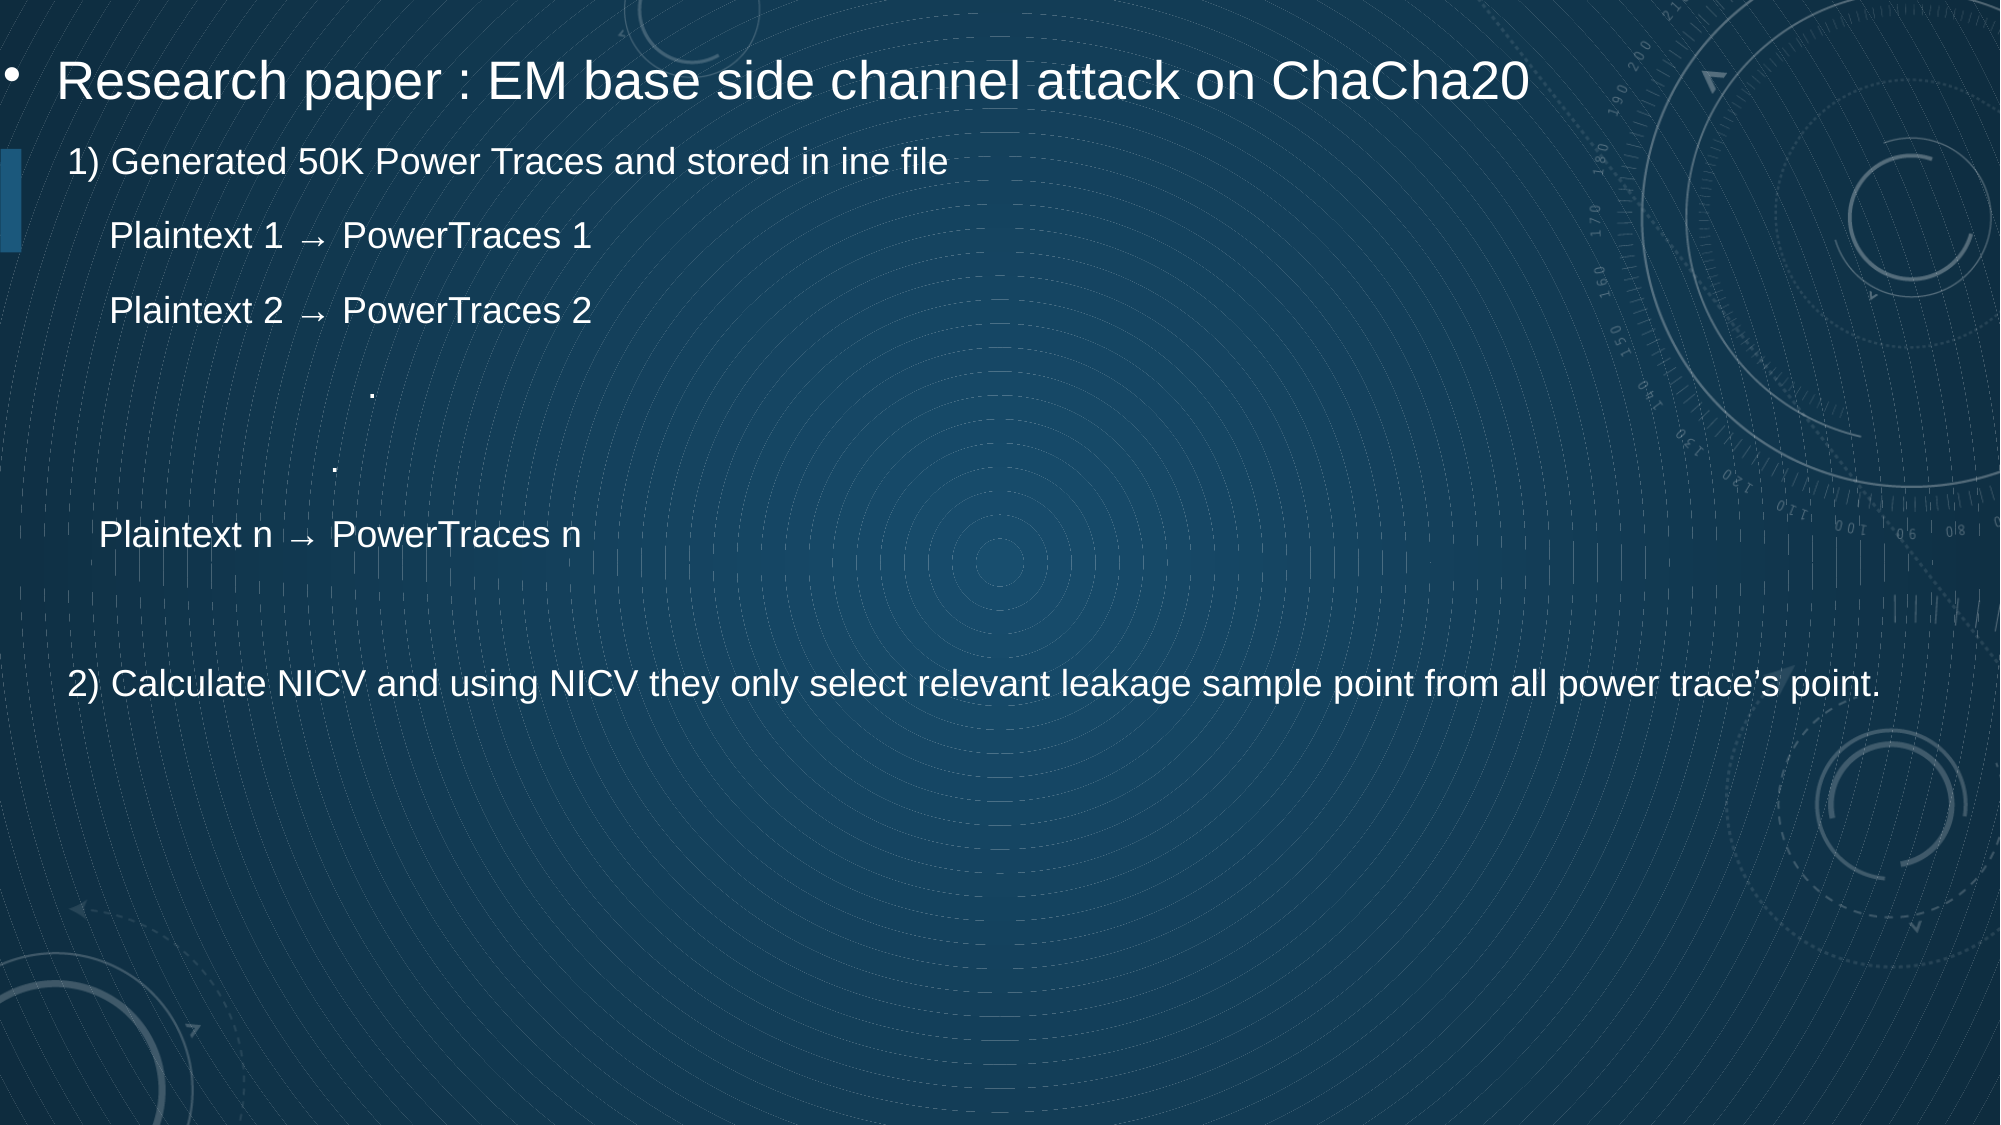

# Research paper : EM base side channel attack on ChaCha20
1) Generated 50K Power Traces and stored in ine file
    Plaintext 1 → PowerTraces 1
    Plaintext 2 → PowerTraces 2
    		.
                         .
   Plaintext n → PowerTraces n

2) Calculate NICV and using NICV they only select relevant leakage sample point from all power trace’s point.